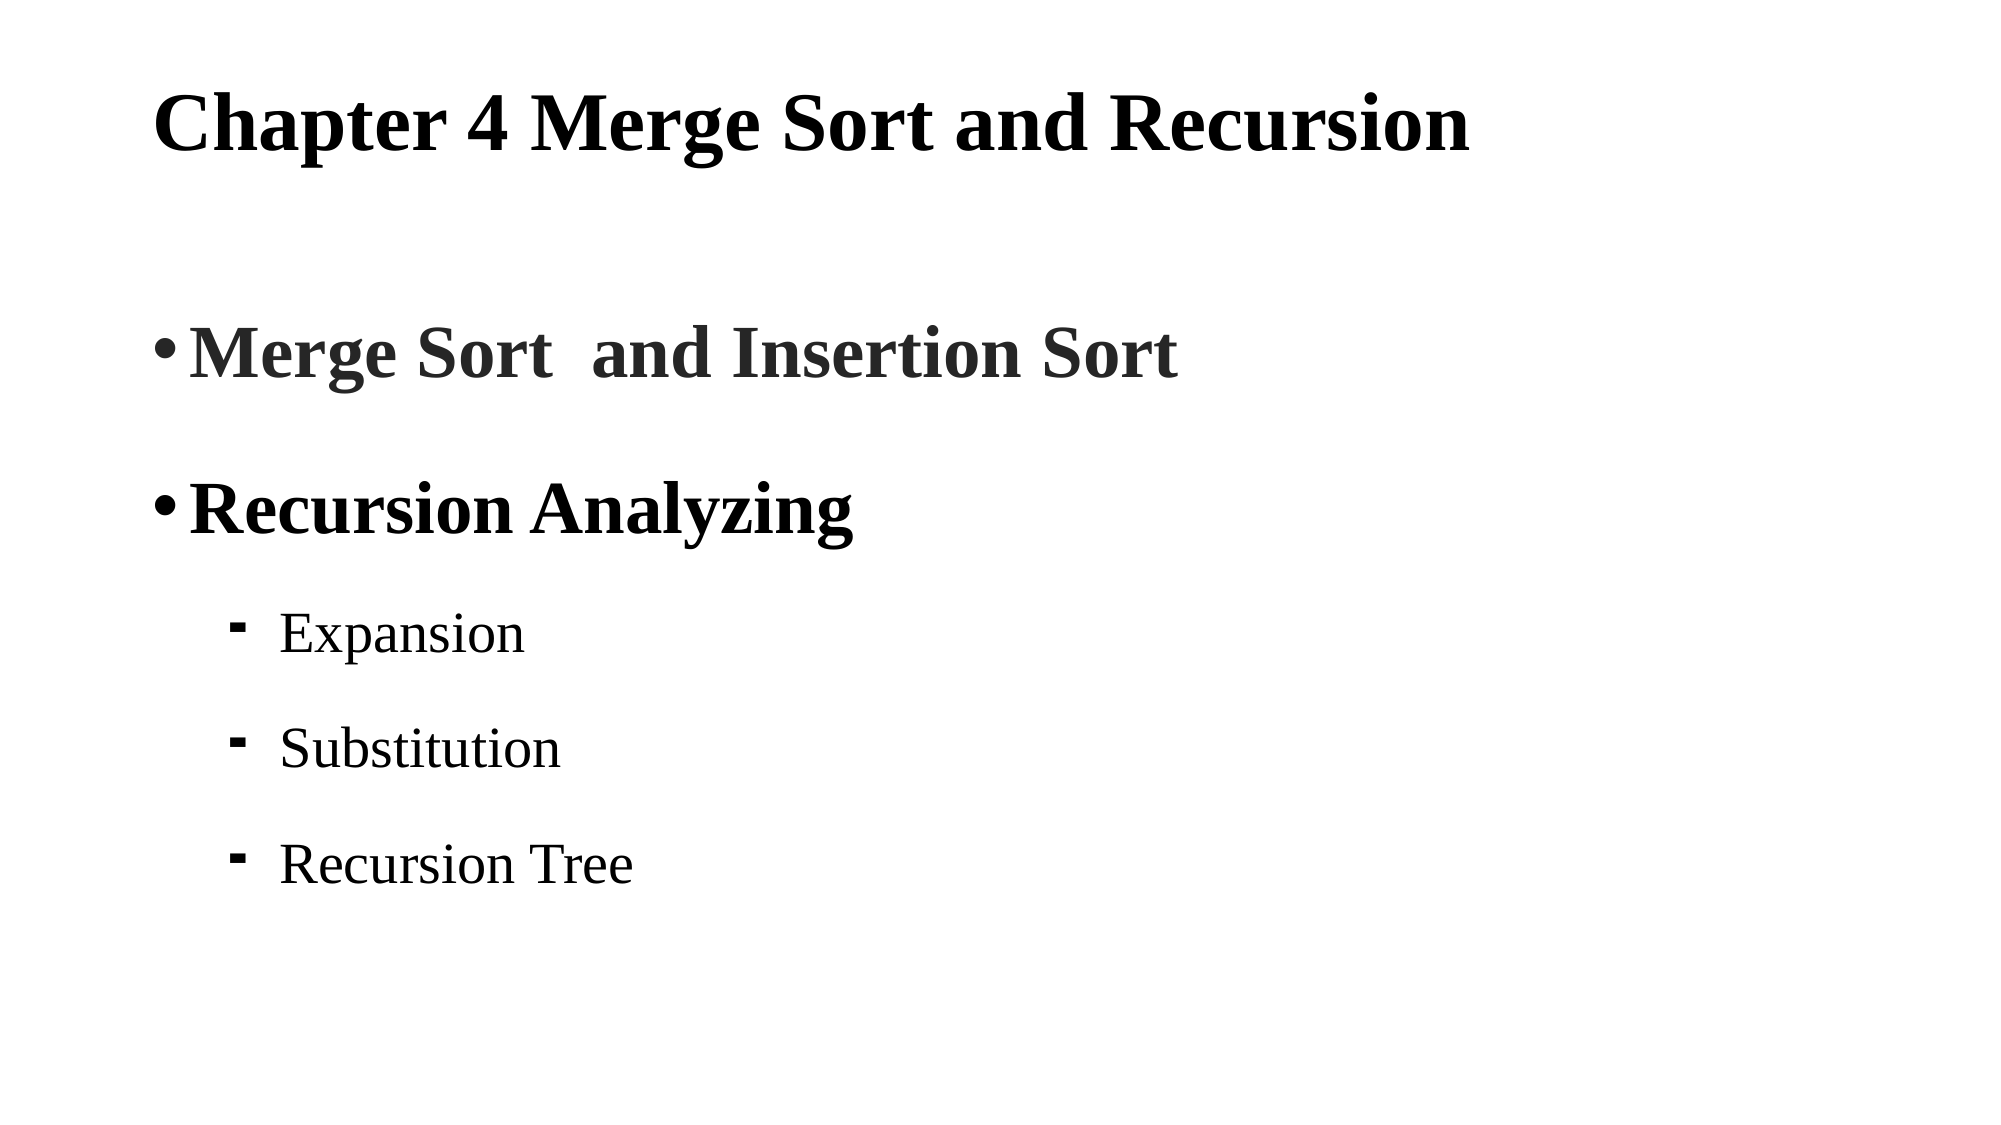

# Chapter 4 Merge Sort and Recursion
Merge Sort  and Insertion Sort
Recursion Analyzing
 Expansion
 Substitution
 Recursion Tree